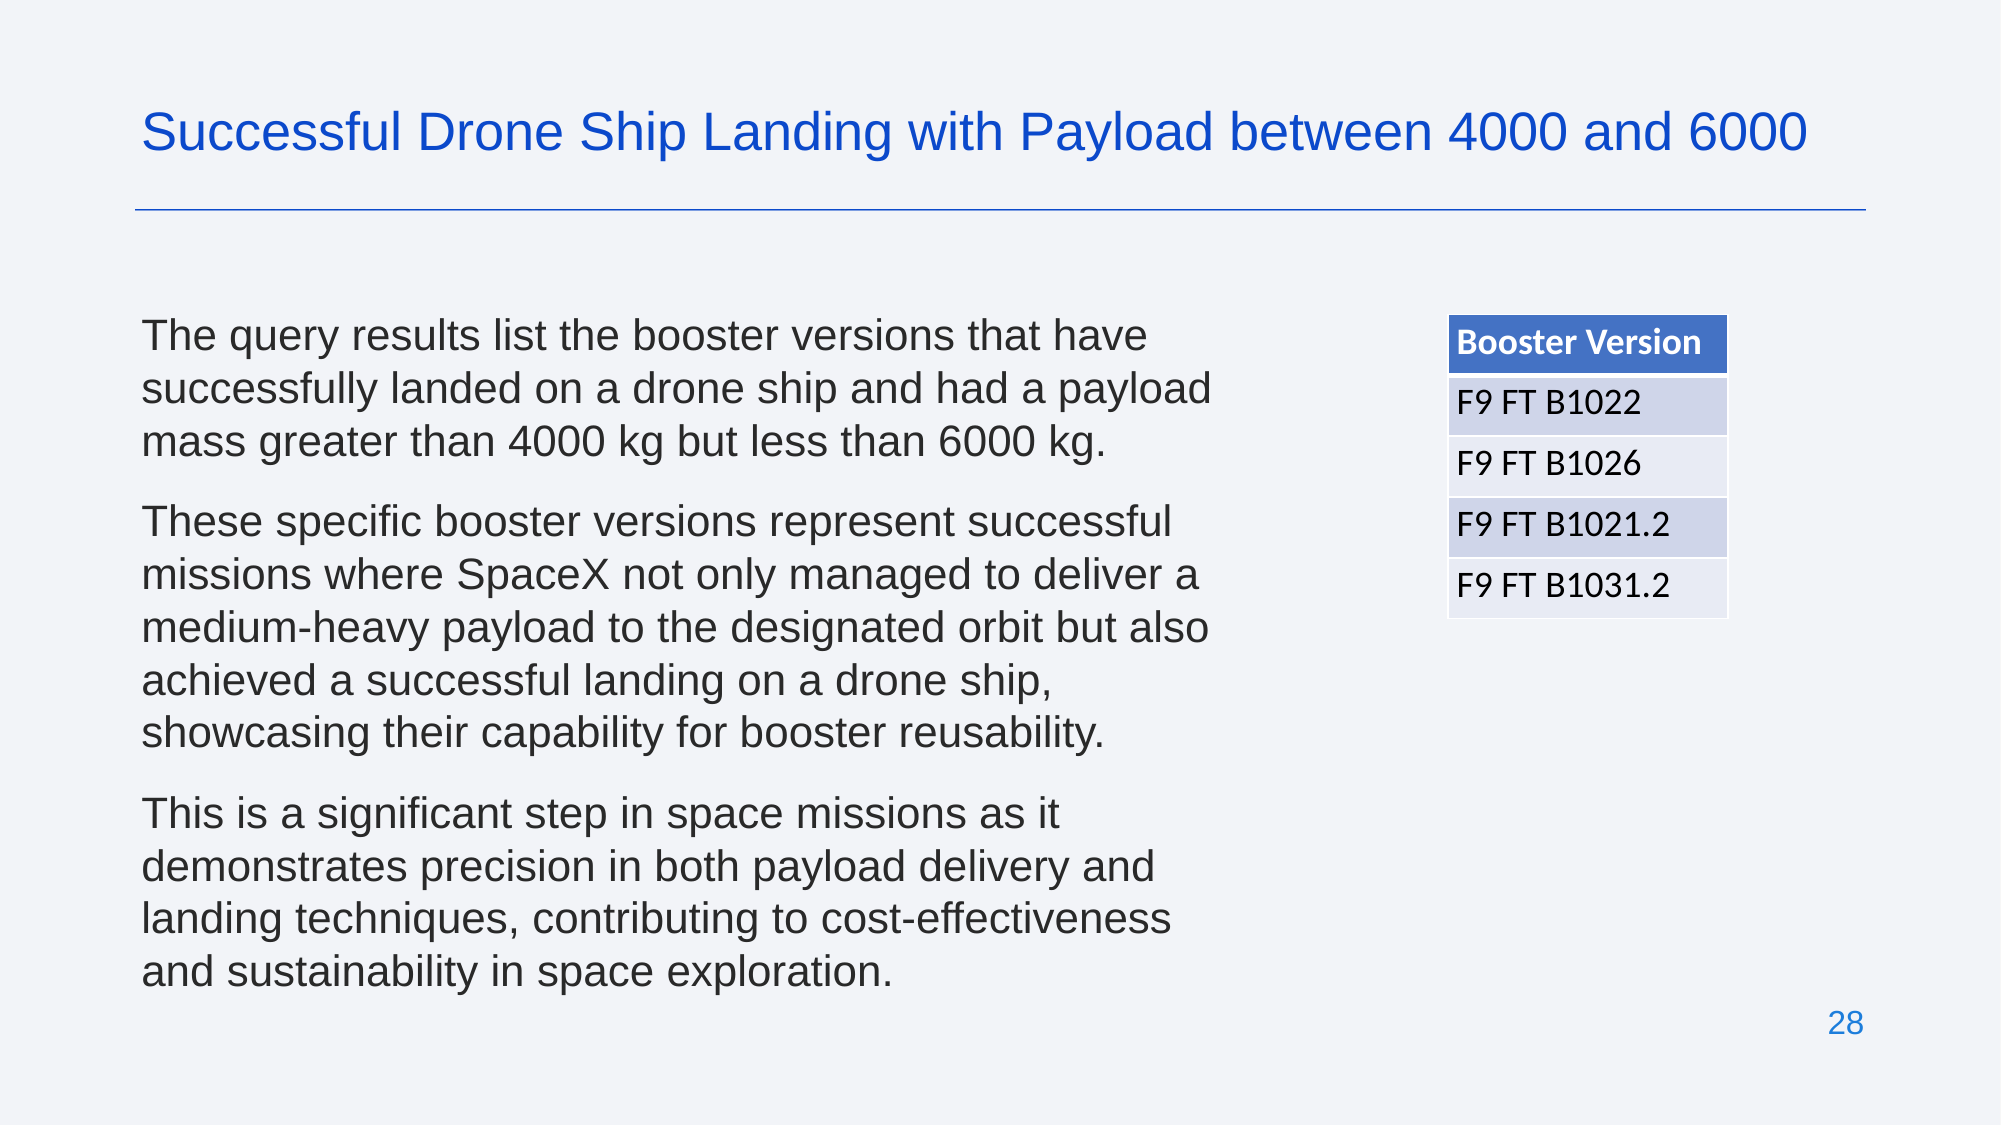

Successful Drone Ship Landing with Payload between 4000 and 6000
The query results list the booster versions that have successfully landed on a drone ship and had a payload mass greater than 4000 kg but less than 6000 kg.
These specific booster versions represent successful missions where SpaceX not only managed to deliver a medium-heavy payload to the designated orbit but also achieved a successful landing on a drone ship, showcasing their capability for booster reusability.
This is a significant step in space missions as it demonstrates precision in both payload delivery and landing techniques, contributing to cost-effectiveness and sustainability in space exploration.
| Booster Version |
| --- |
| F9 FT B1022 |
| F9 FT B1026 |
| F9 FT B1021.2 |
| F9 FT B1031.2 |
28